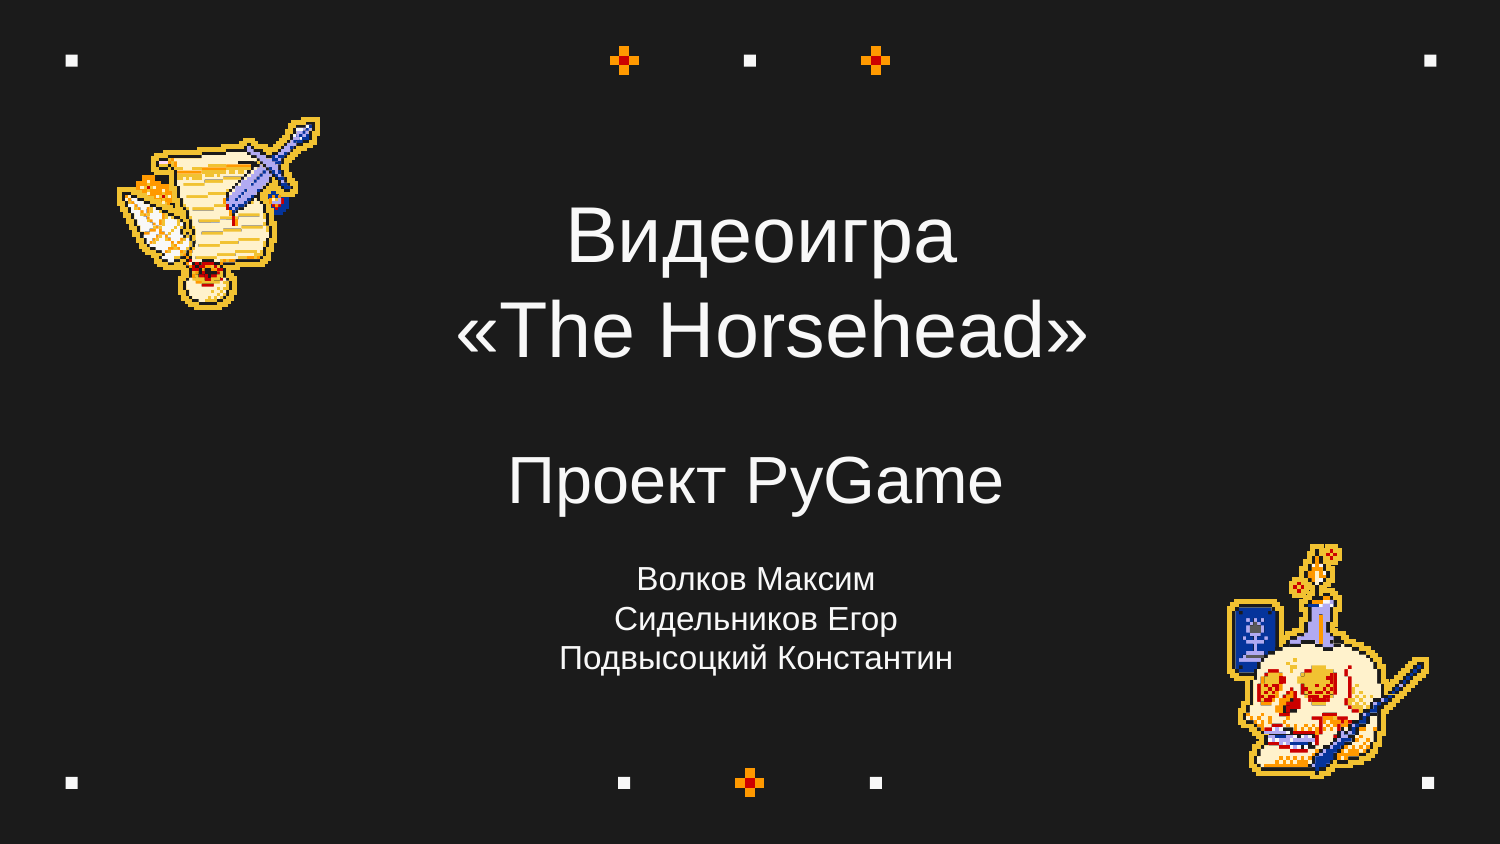

# Видеоигра «The Horsehead»
Проект PyGame

Волков Максим
Cидельников Егор
Подвысоцкий Константин